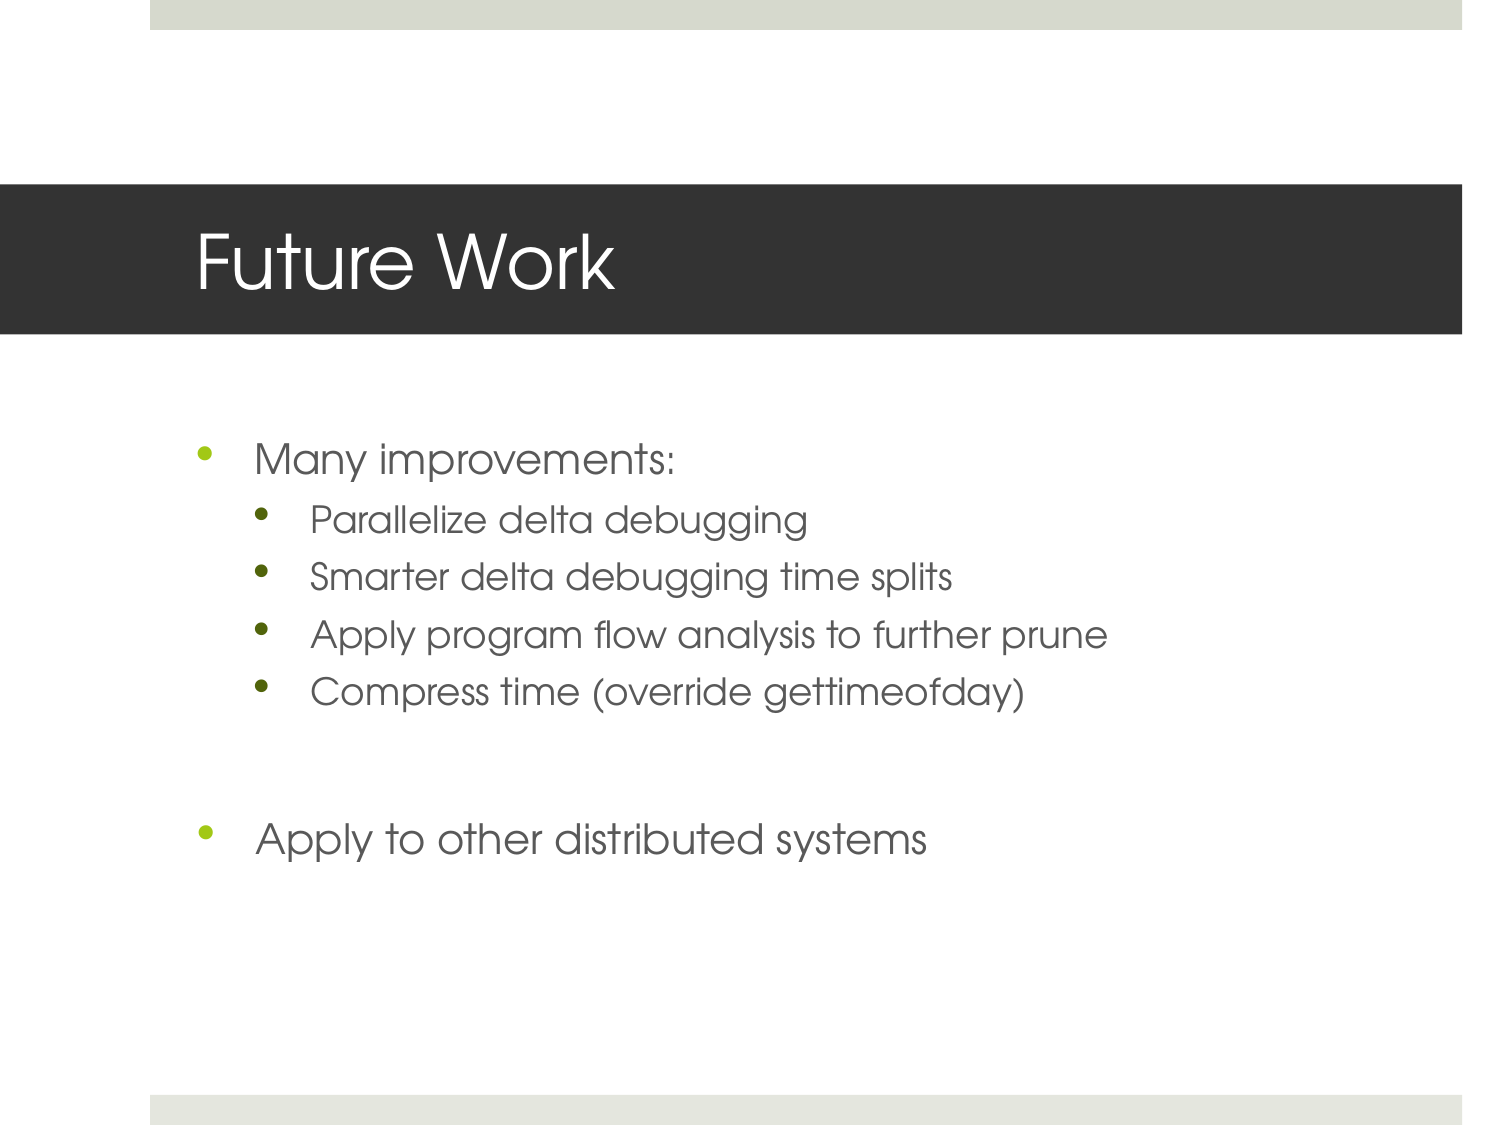

# Future Work
Many improvements:
Parallelize delta debugging
Smarter delta debugging time splits
Apply program flow analysis to further prune
Compress time (override gettimeofday)

Apply to other distributed systems